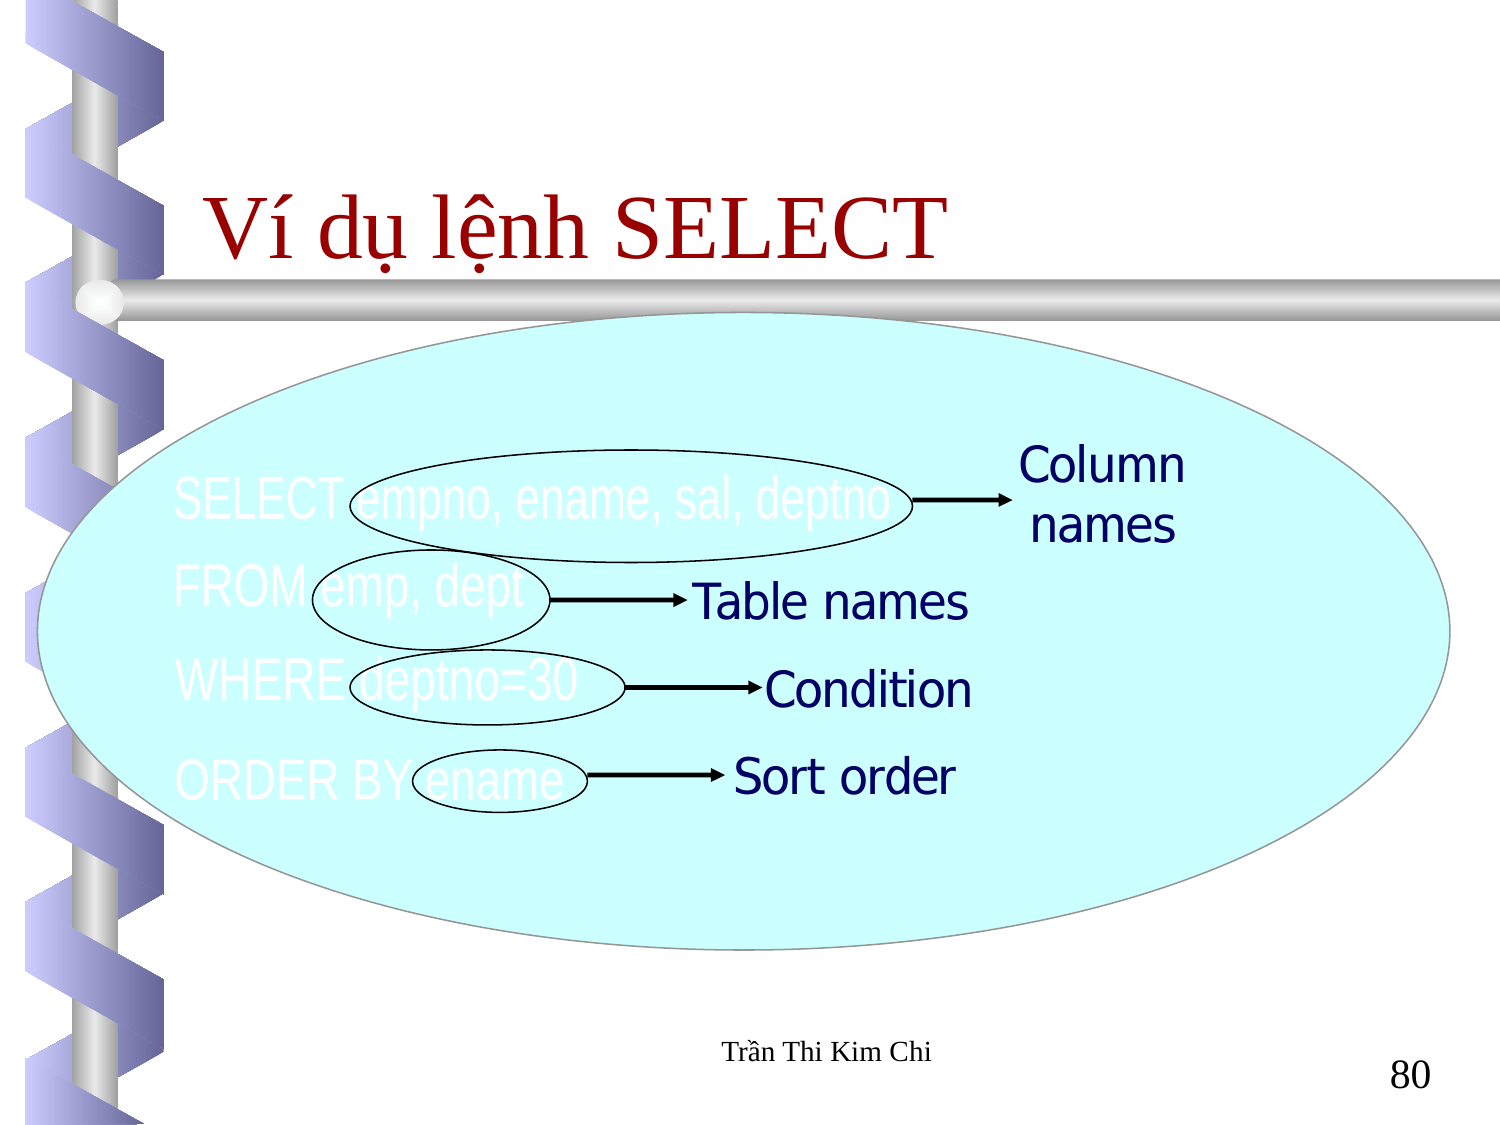

# Ví dụ lệnh SELECT

Column
names

SELECT empno, ename, sal, deptno

FROM emp, dept
Table names

Condition
WHERE deptno=30

Sort order

ORDER BY ename

Trần Thi Kim Chi